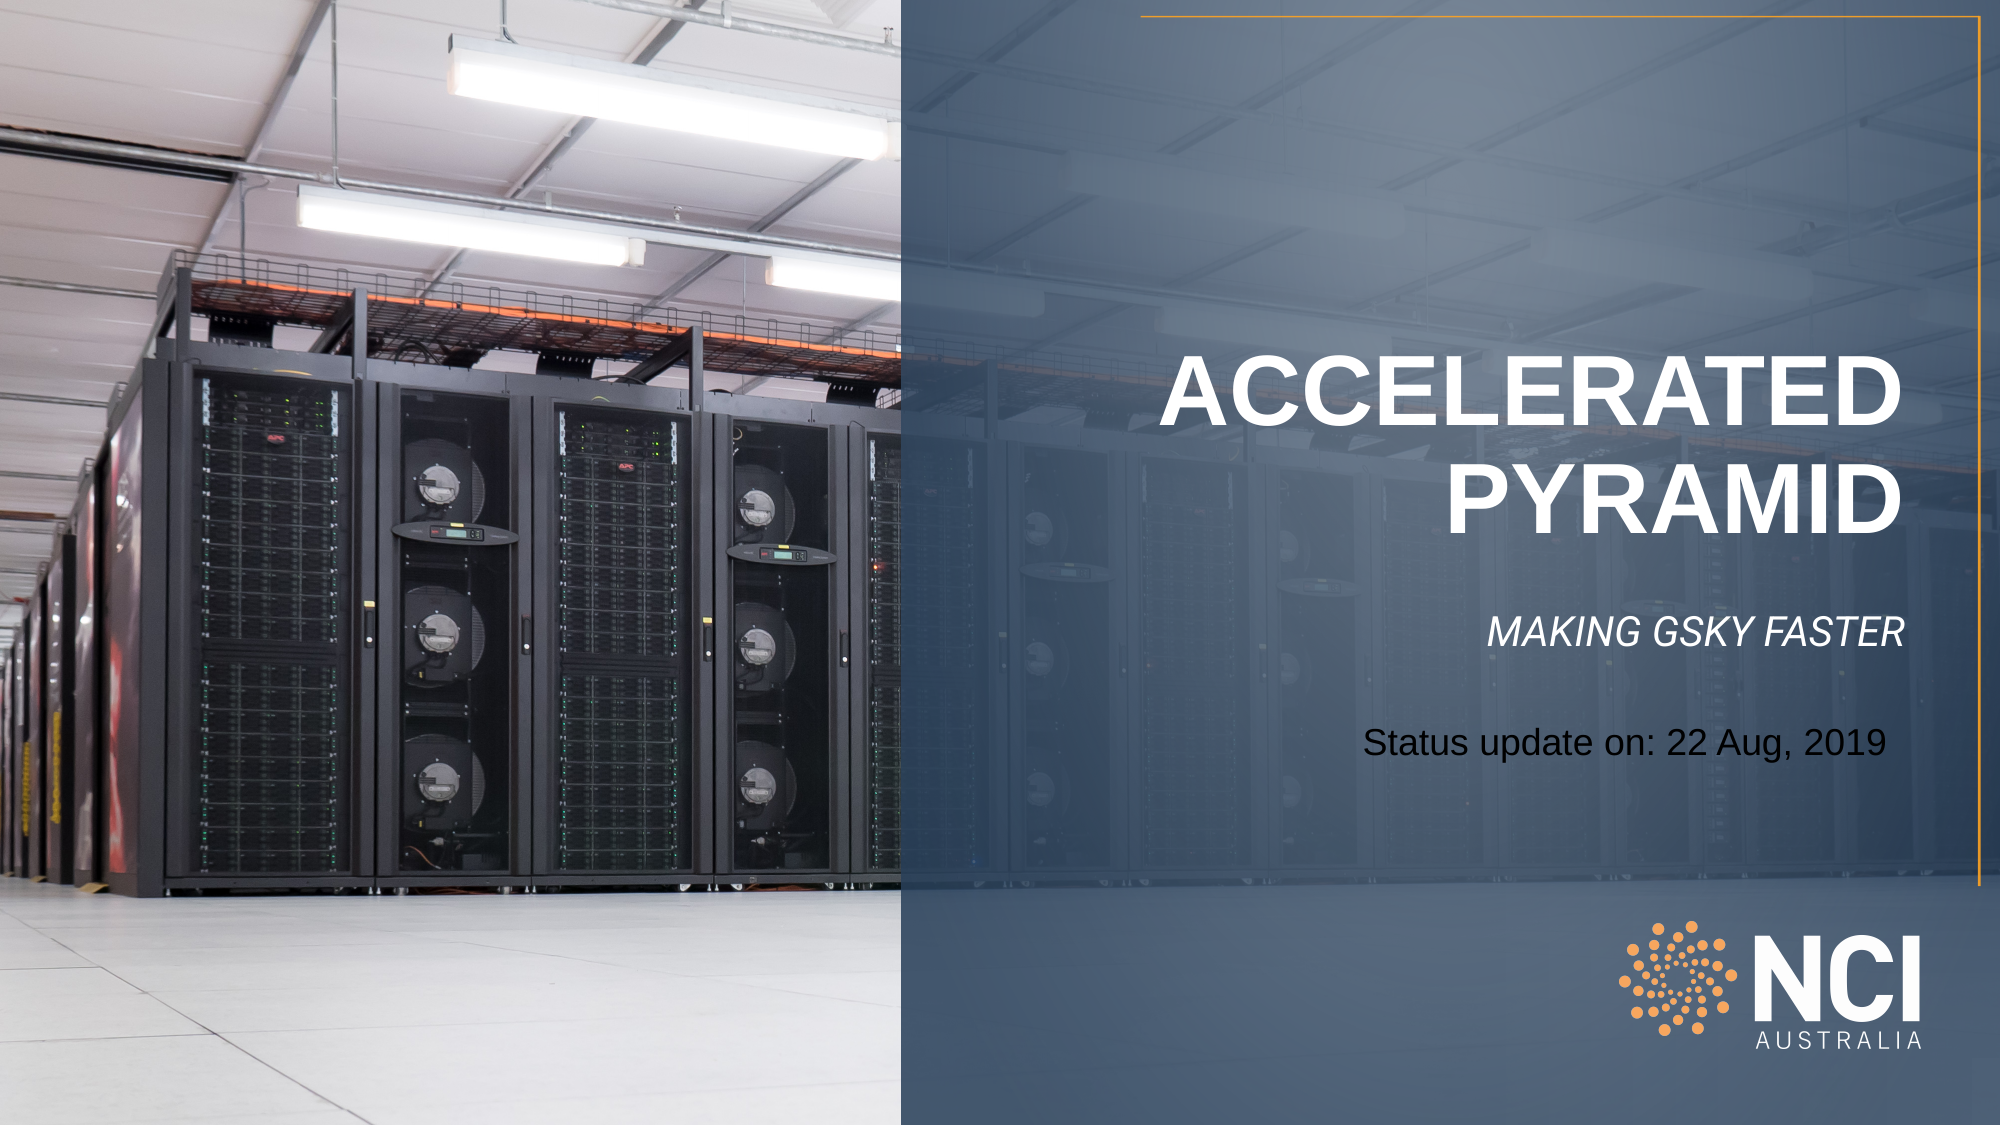

# Accelerated pyramid
Making gsky faster
Status update on: 22 Aug, 2019